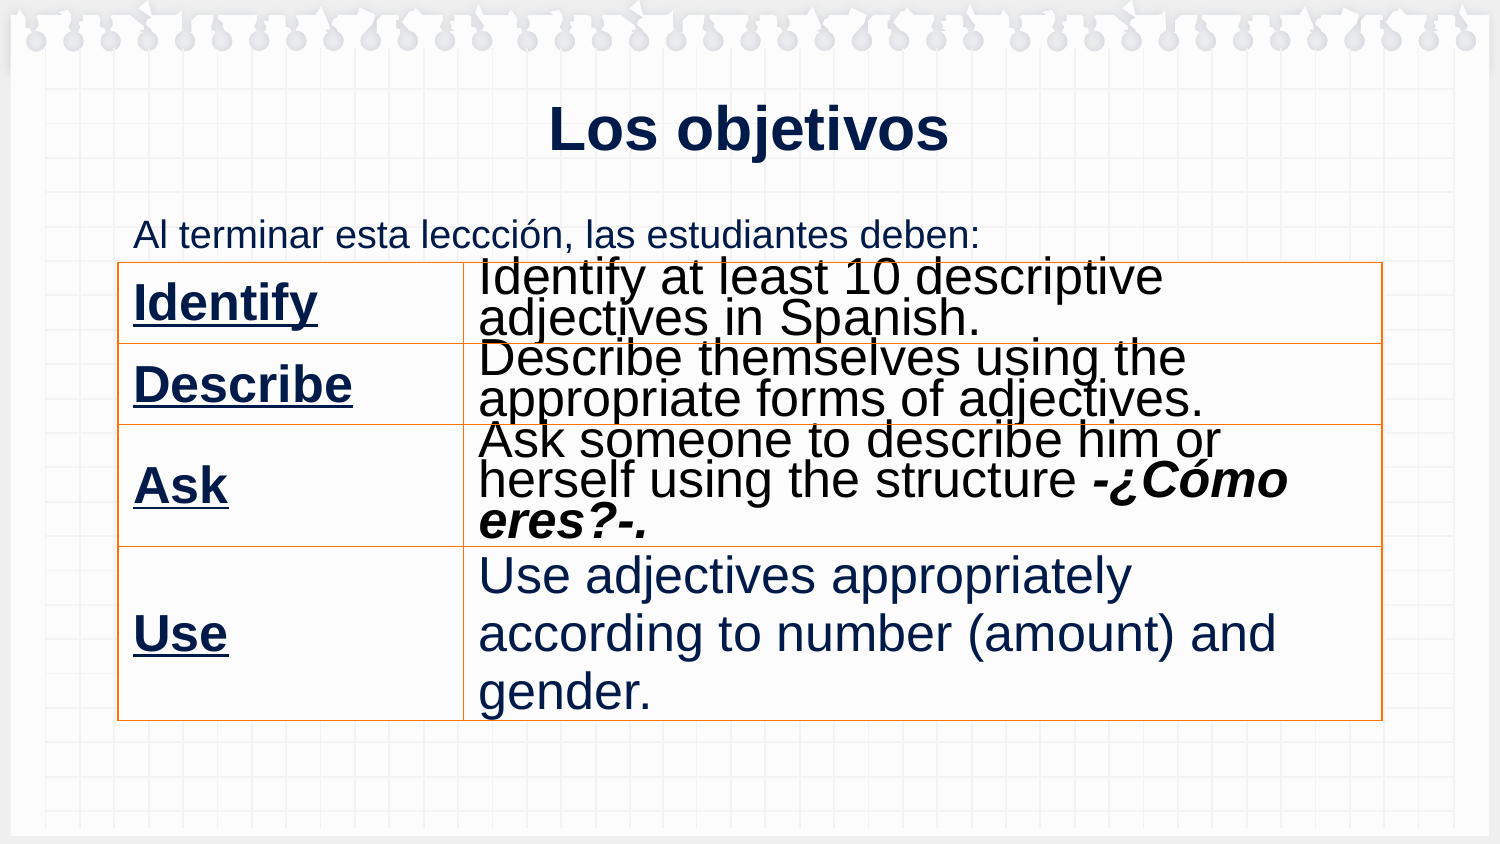

# Los objetivos
Al terminar esta leccción, las estudiantes deben:
| Identify | Identify at least 10 descriptive adjectives in Spanish. |
| --- | --- |
| Describe | Describe themselves using the appropriate forms of adjectives. |
| Ask | Ask someone to describe him or herself using the structure -¿Cómo eres?-. |
| Use | Use adjectives appropriately according to number (amount) and gender. |